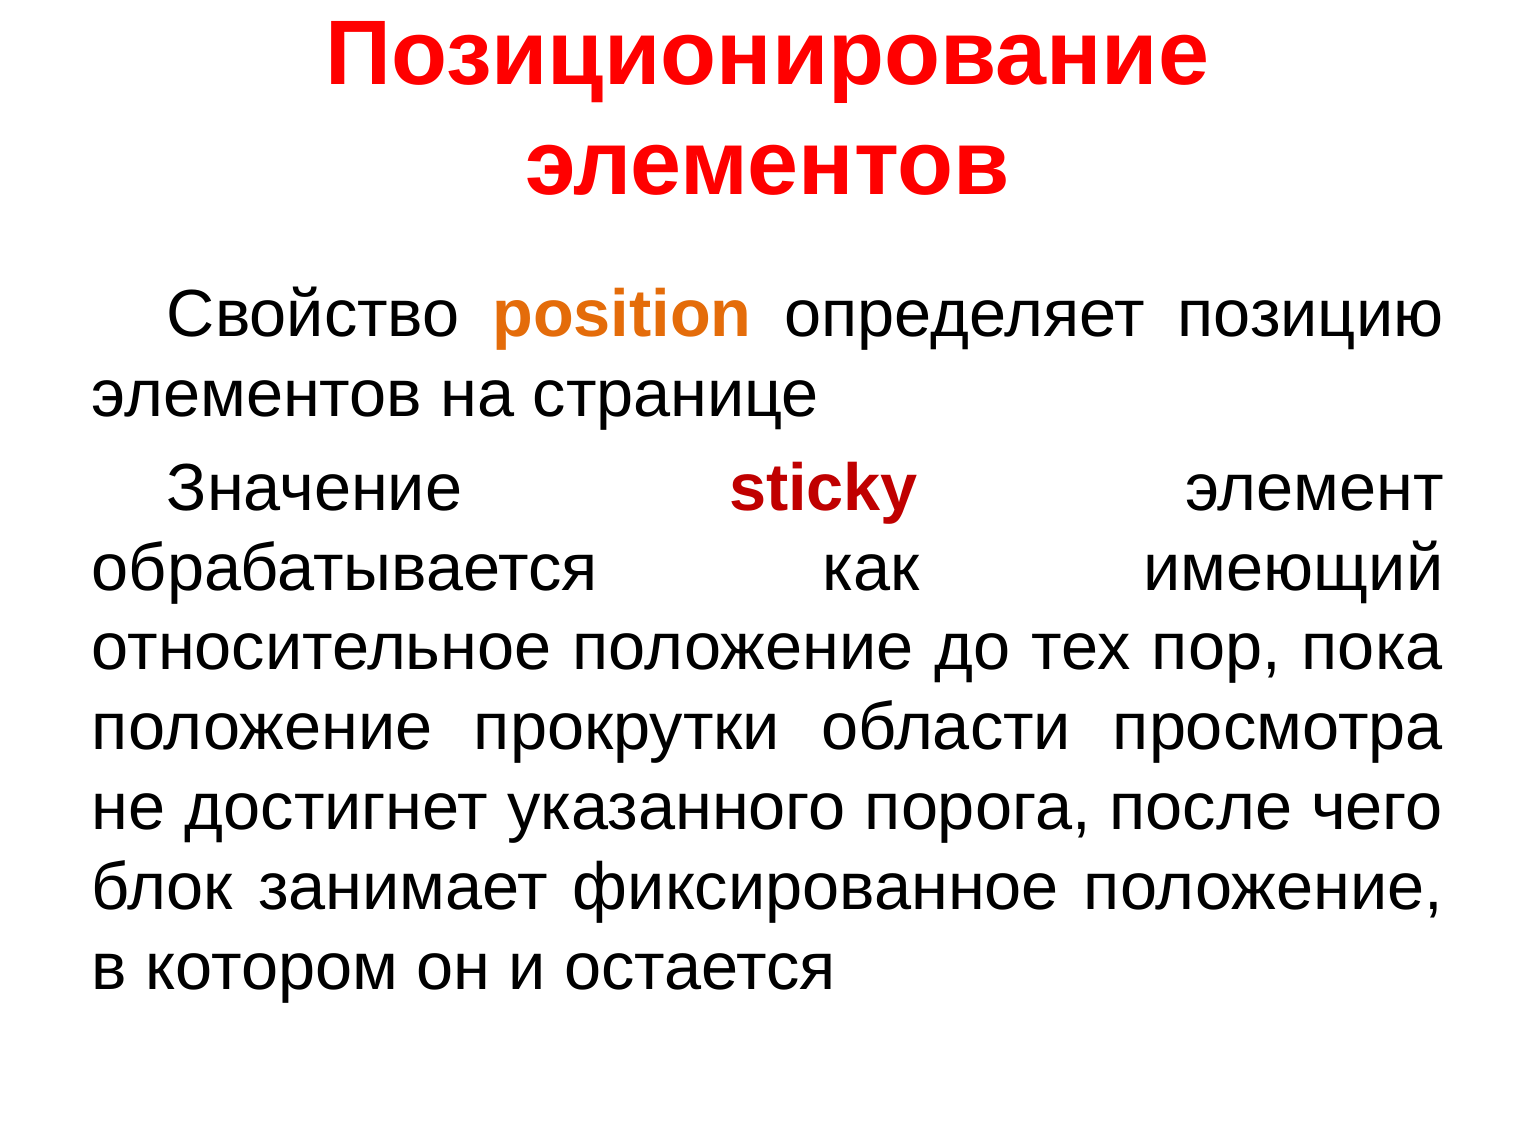

# Позиционирование элементов
Свойство position определяет позицию элементов на странице
Значение sticky элемент обрабатывается как имеющий относительное положение до тех пор, пока положение прокрутки области просмотра не достигнет указанного порога, после чего блок занимает фиксированное положение, в котором он и остается